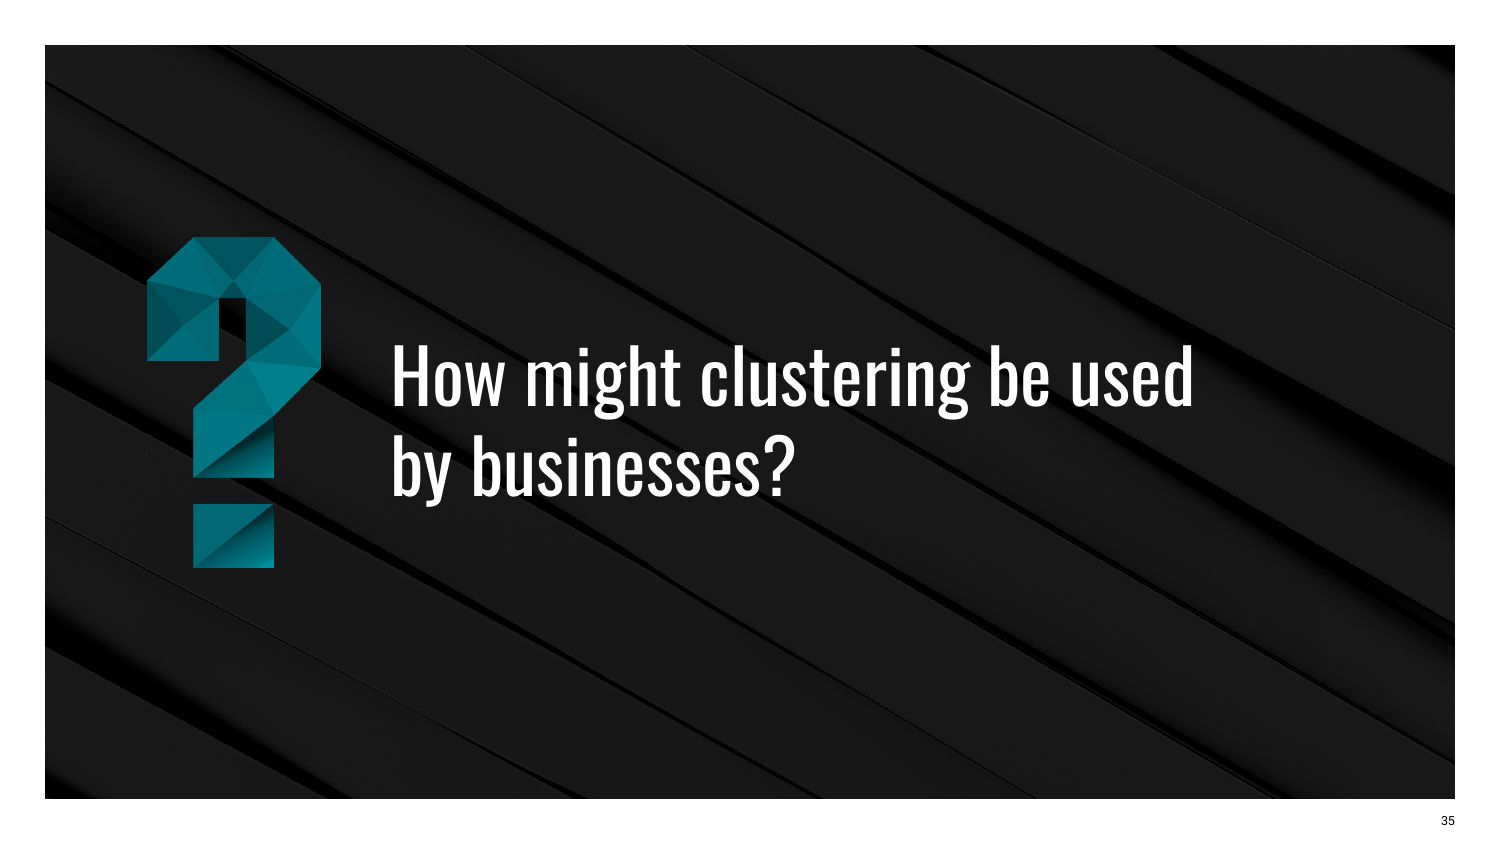

# How might clustering be used by businesses?

35